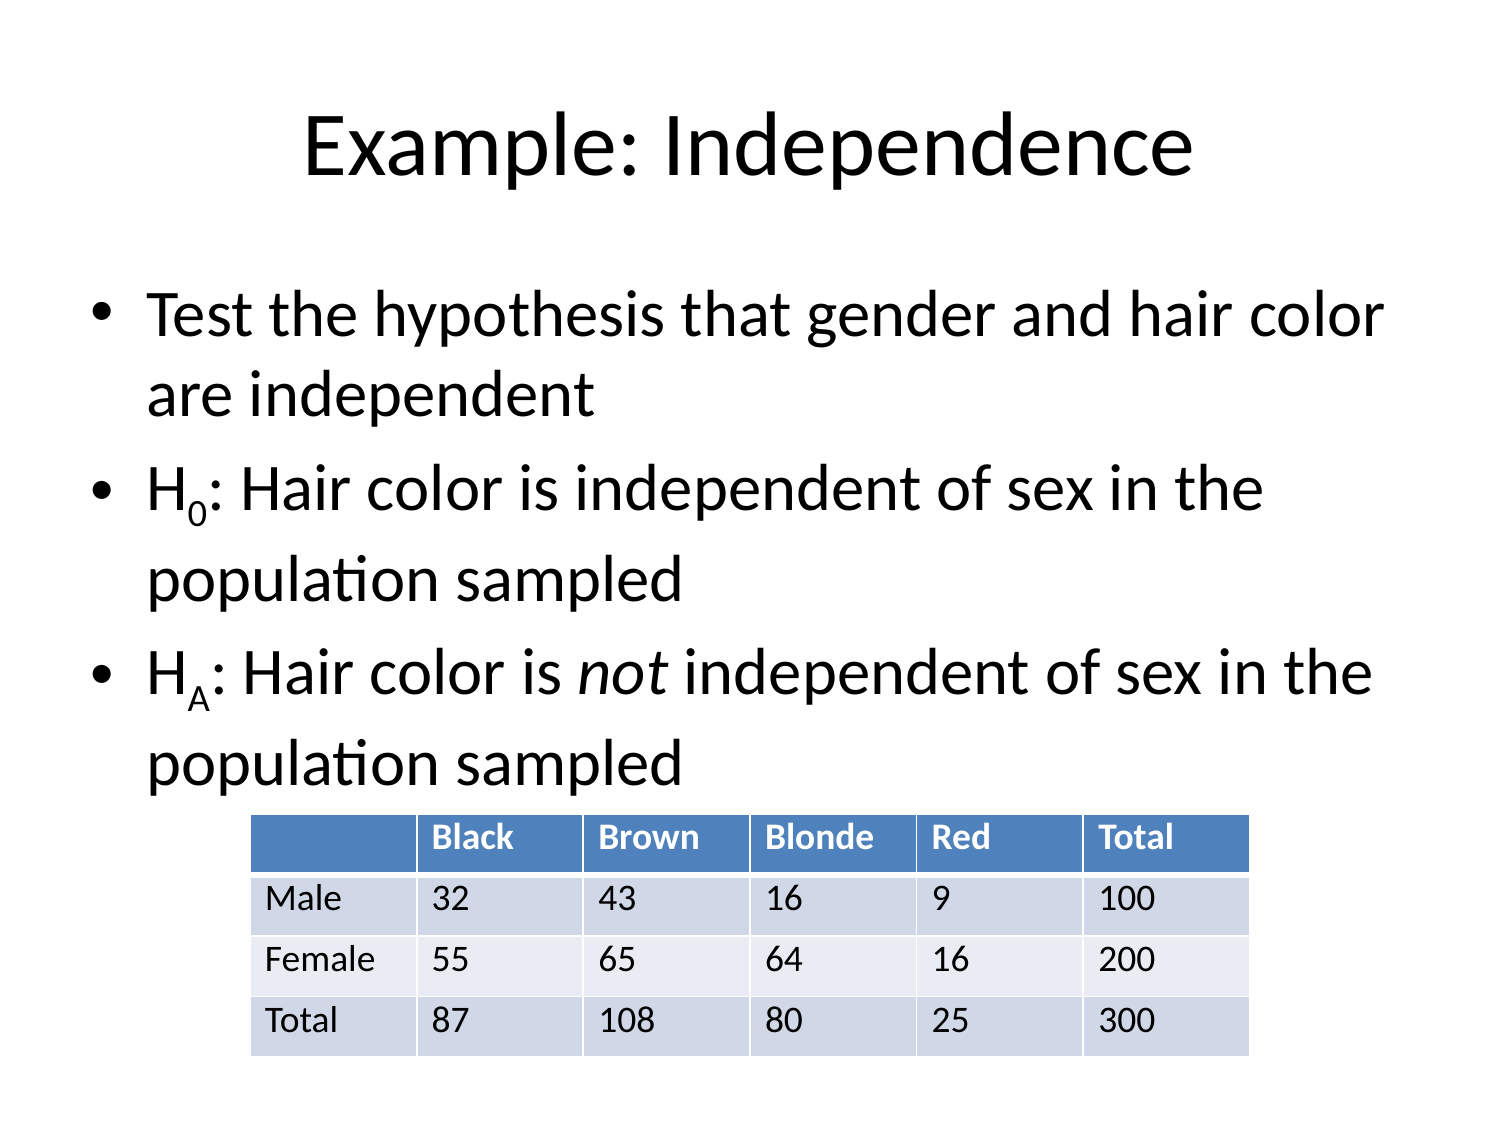

# Example: Independence
Test the hypothesis that gender and hair color are independent
H0: Hair color is independent of sex in the population sampled
HA: Hair color is not independent of sex in the population sampled

|  | Black | Brown | Blonde | Red | Total |
| --- | --- | --- | --- | --- | --- |
| Male | 32 | 43 | 16 | 9 | 100 |
| Female | 55 | 65 | 64 | 16 | 200 |
| Total | 87 | 108 | 80 | 25 | 300 |